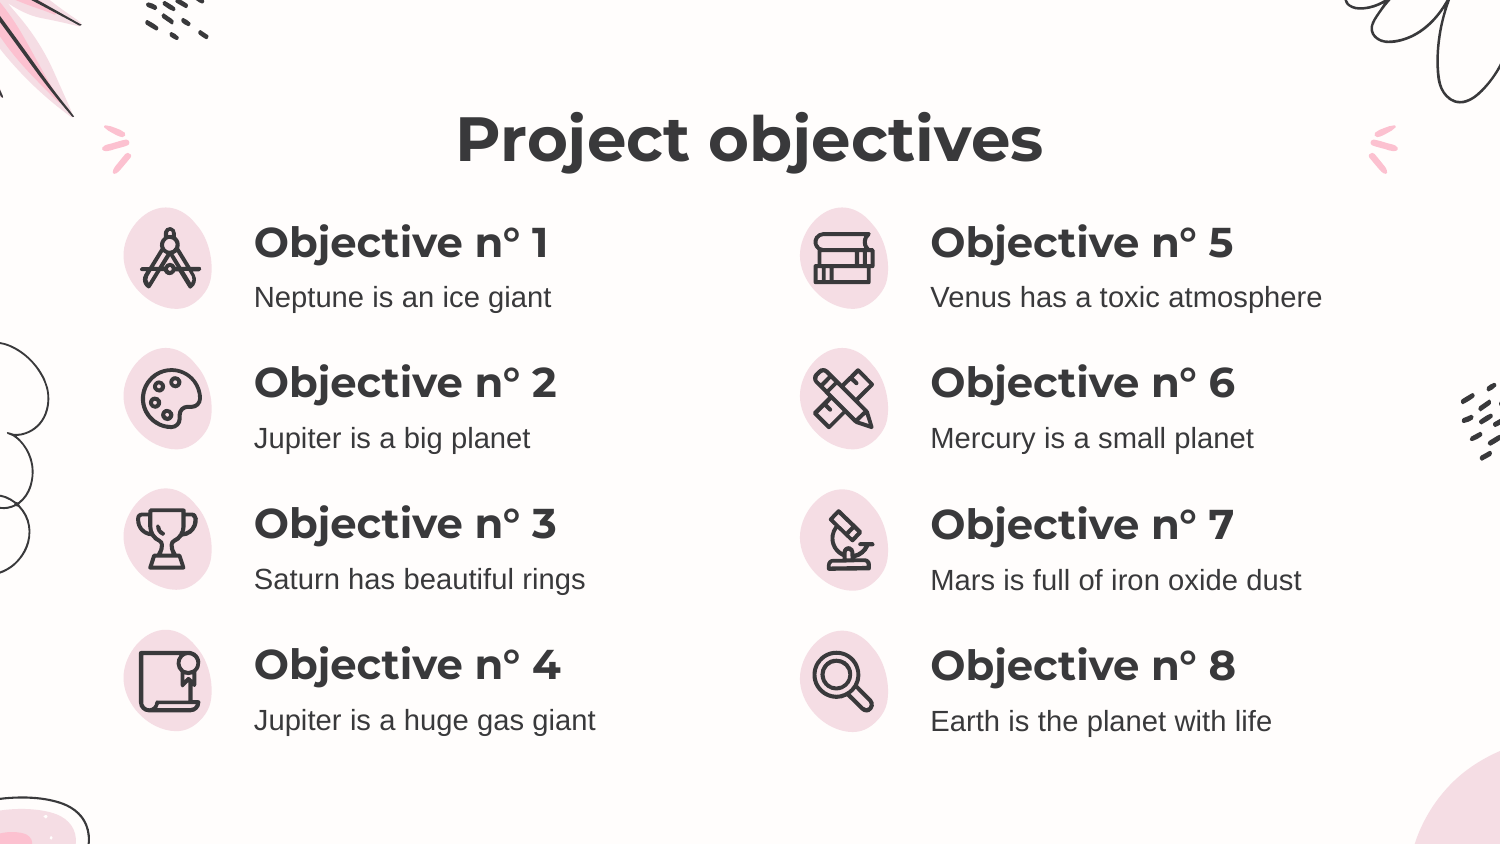

# Project objectives
Objective n° 1
Objective n° 5

Neptune is an ice giant
Venus has a toxic atmosphere

Objective n° 2

Objective n° 6

Jupiter is a big planet
Mercury is a small planet

Objective n° 3

Objective n° 7

Saturn has beautiful rings
Mars is full of iron oxide dust

Objective n° 4

Objective n° 8

Jupiter is a huge gas giant
Earth is the planet with life